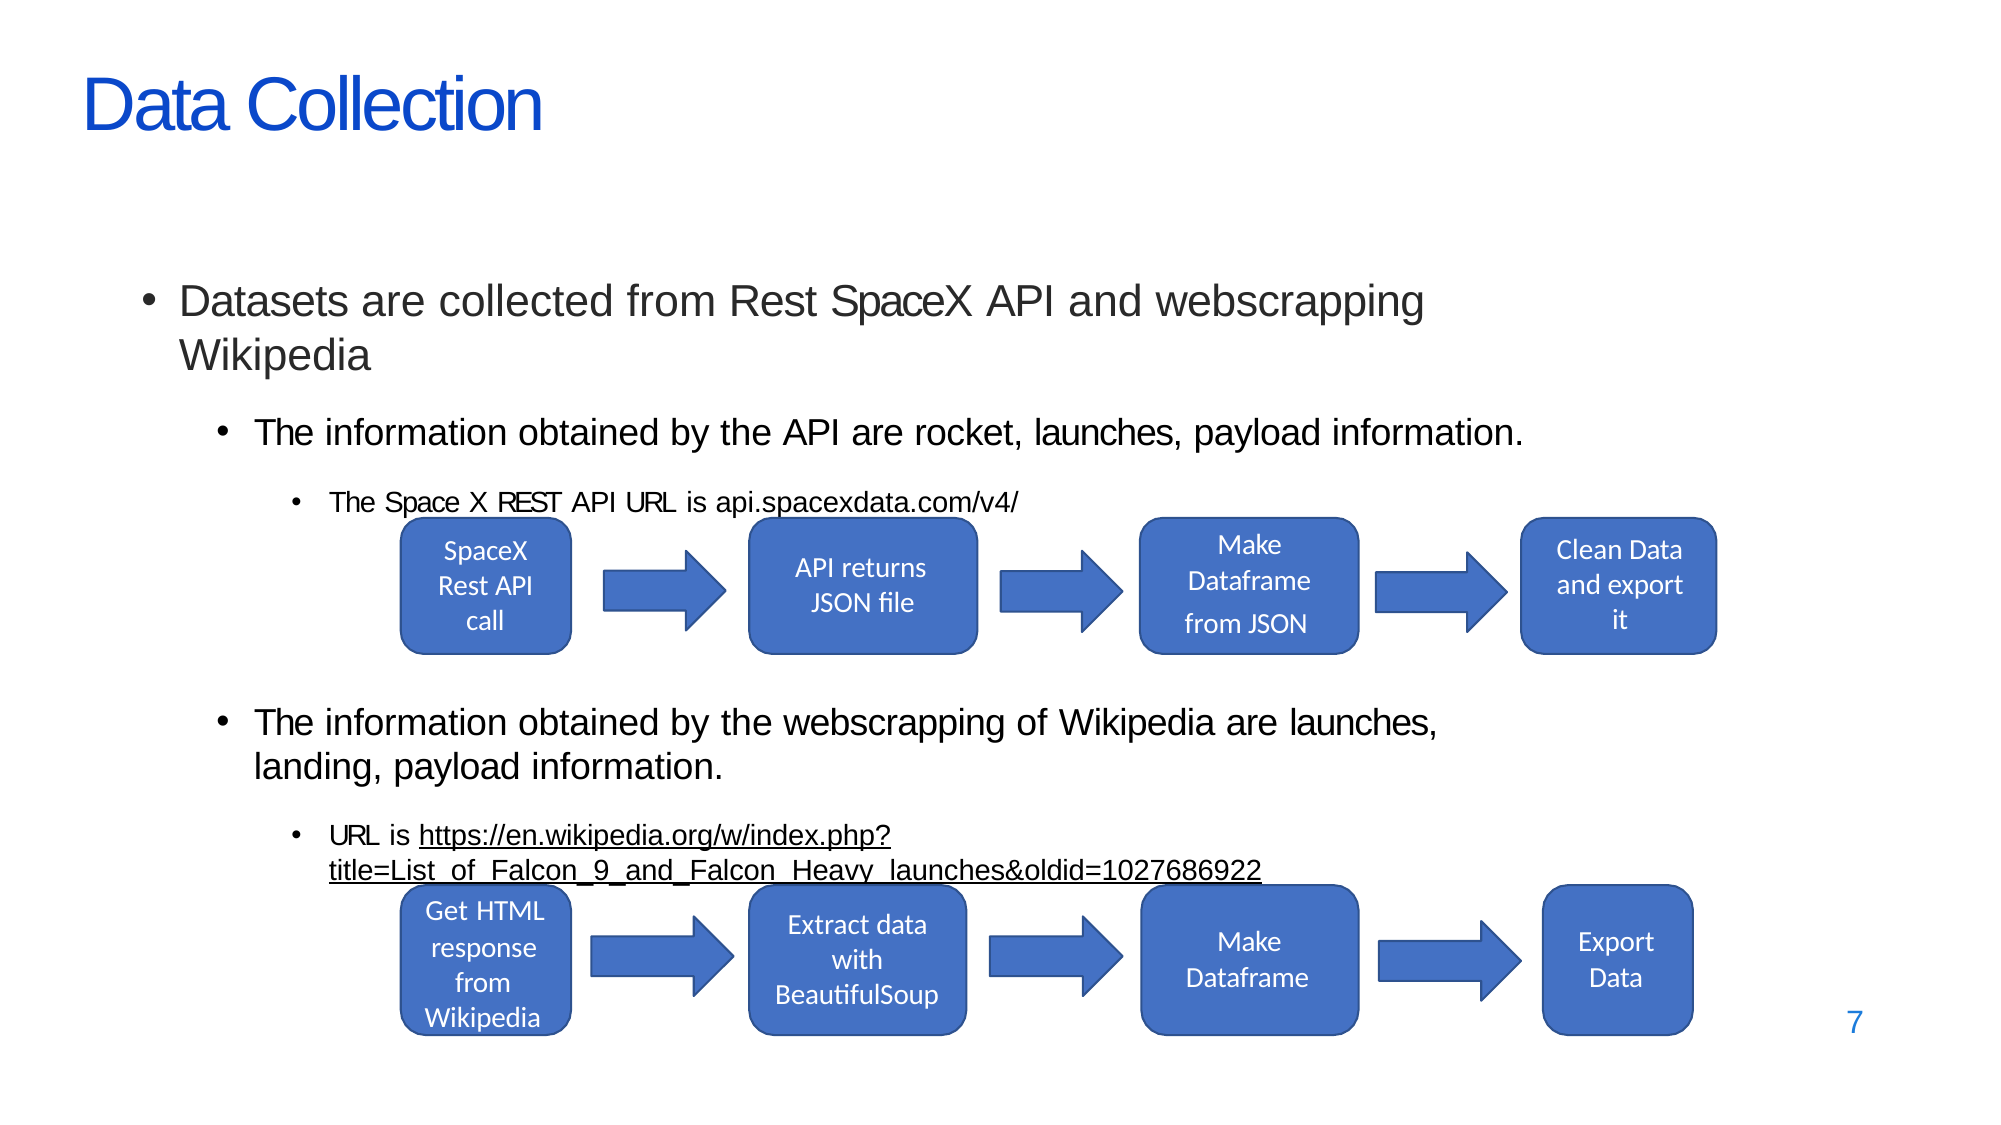

# Data Collection
Datasets are collected from Rest SpaceX API and webscrapping Wikipedia
The information obtained by the API are rocket, launches, payload information.
The Space X REST API URL is api.spacexdata.com/v4/

Make
Dataframe
from JSON
Clean Data and export it
SpaceX Rest API call
API returns JSON file

The information obtained by the webscrapping of Wikipedia are launches, landing, payload information.
URL is https://en.wikipedia.org/w/index.php?title=List_of_Falcon_9_and_Falcon_Heavy_launches&oldid=1027686922

Get HTML
response from Wikipedia
Extract data with BeautifulSoup

Make Dataframe
Export Data
7